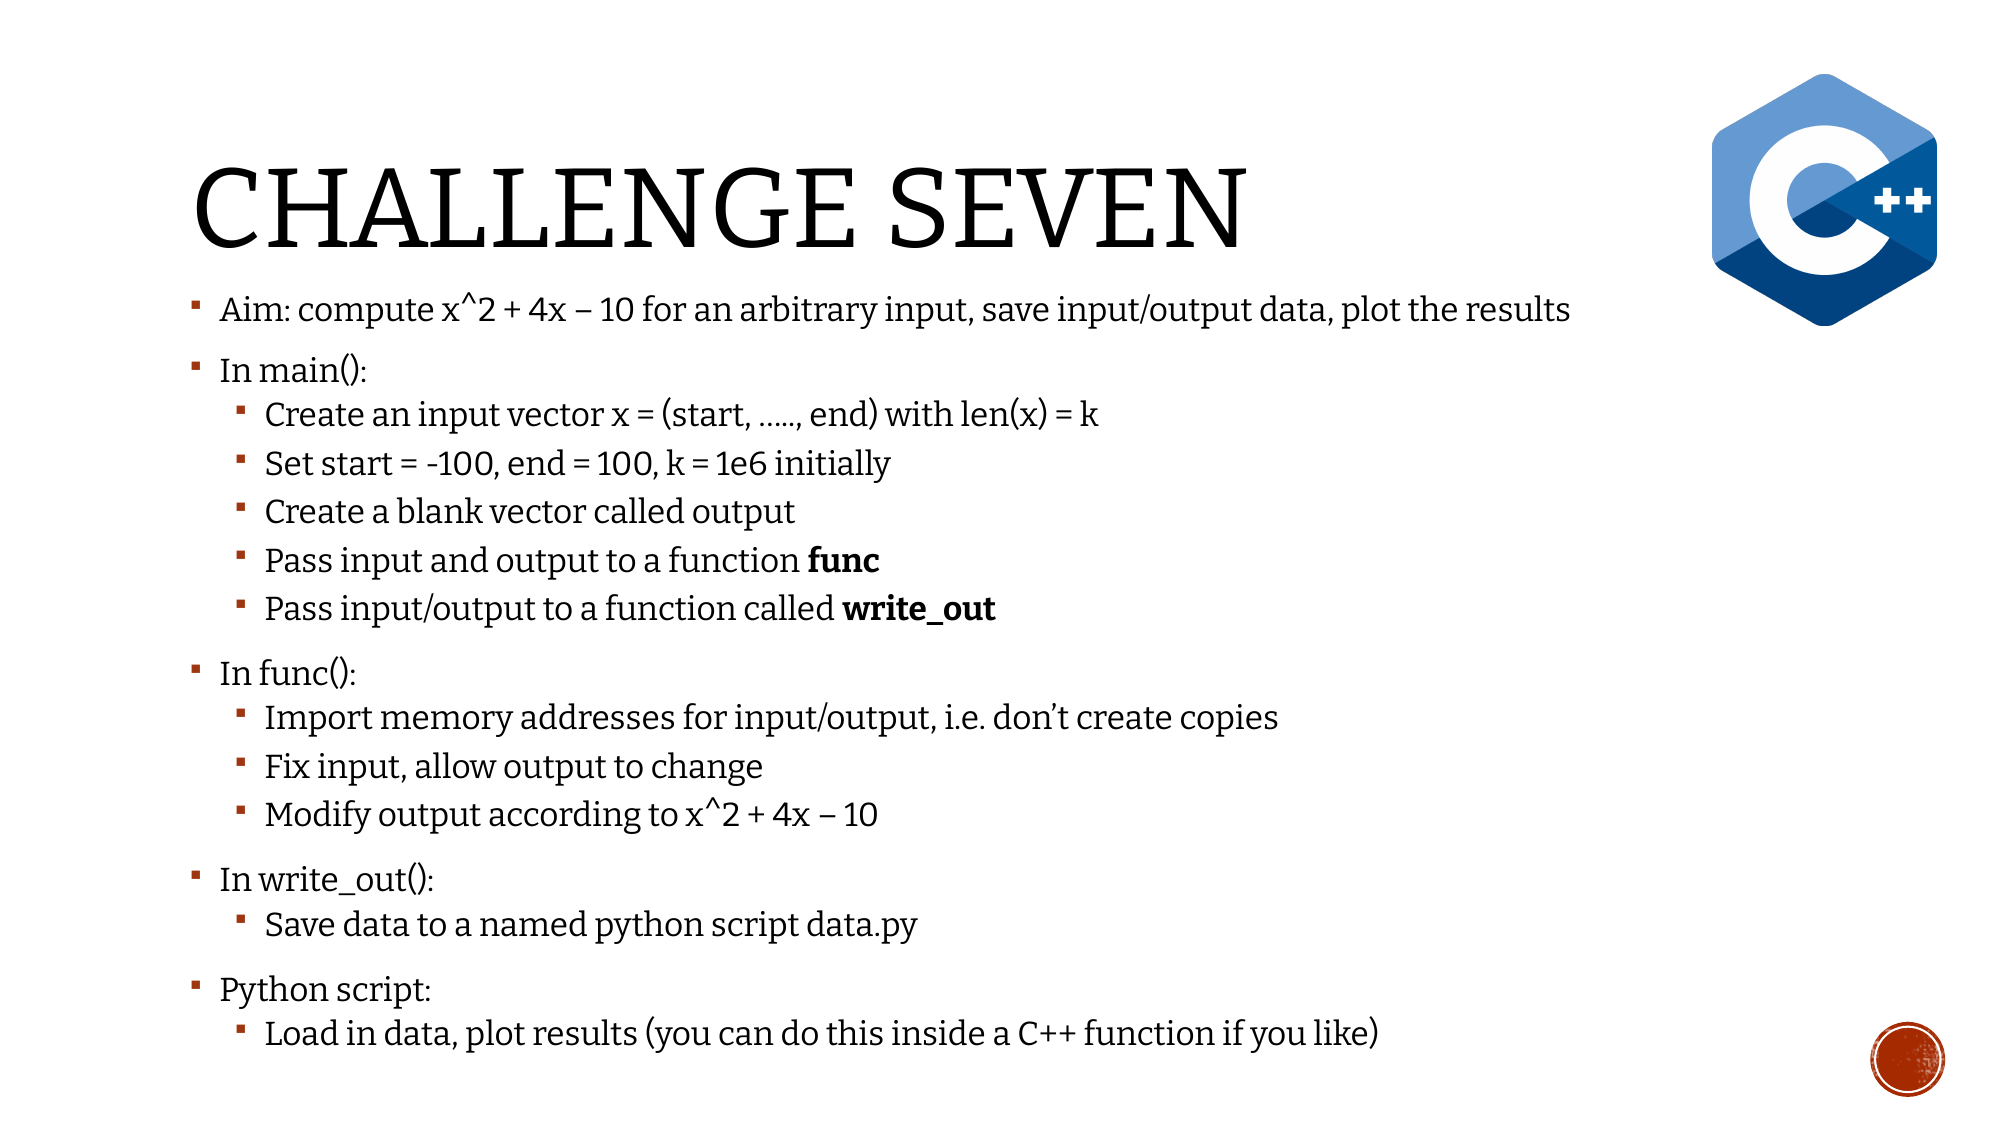

# Challenge seven
Aim: compute x^2 + 4x – 10 for an arbitrary input, save input/output data, plot the results
In main():
Create an input vector x = (start, ….., end) with len(x) = k
Set start = -100, end = 100, k = 1e6 initially
Create a blank vector called output
Pass input and output to a function func
Pass input/output to a function called write_out
In func():
Import memory addresses for input/output, i.e. don’t create copies
Fix input, allow output to change
Modify output according to x^2 + 4x – 10
In write_out():
Save data to a named python script data.py
Python script:
Load in data, plot results (you can do this inside a C++ function if you like)